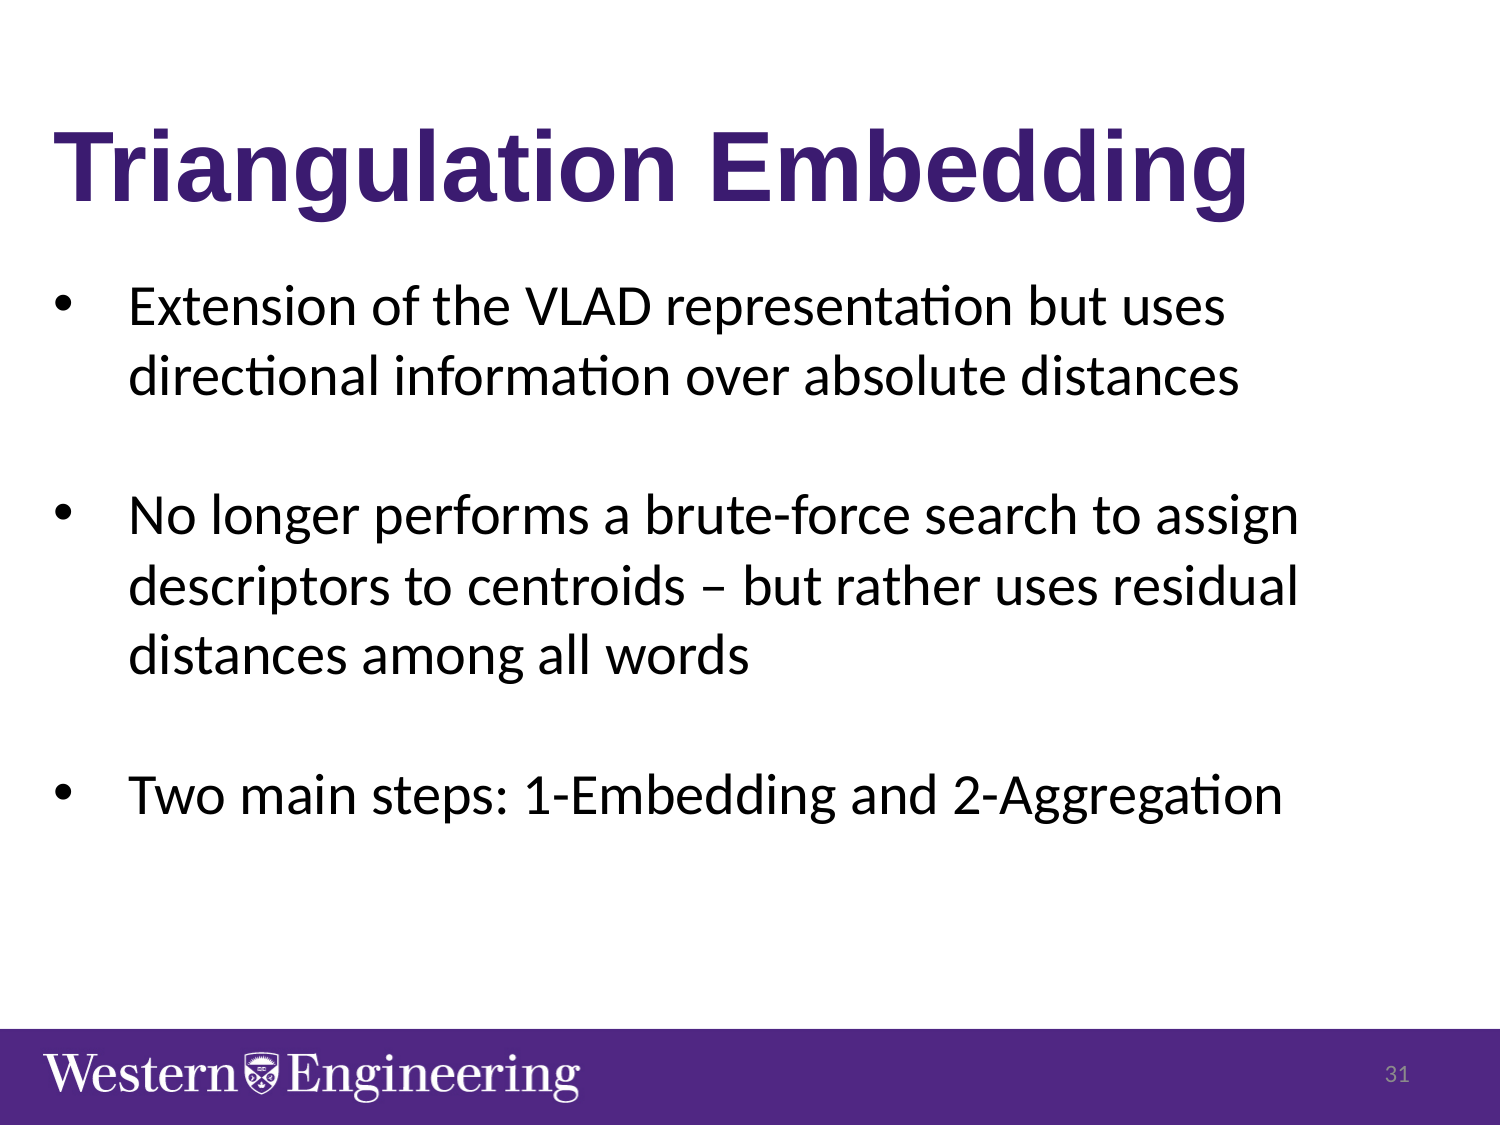

Triangulation Embedding

Extension of the VLAD representation but uses directional information over absolute distances

No longer performs a brute-force search to assign descriptors to centroids – but rather uses residual distances among all words

Two main steps: 1-Embedding and 2-Aggregation

31